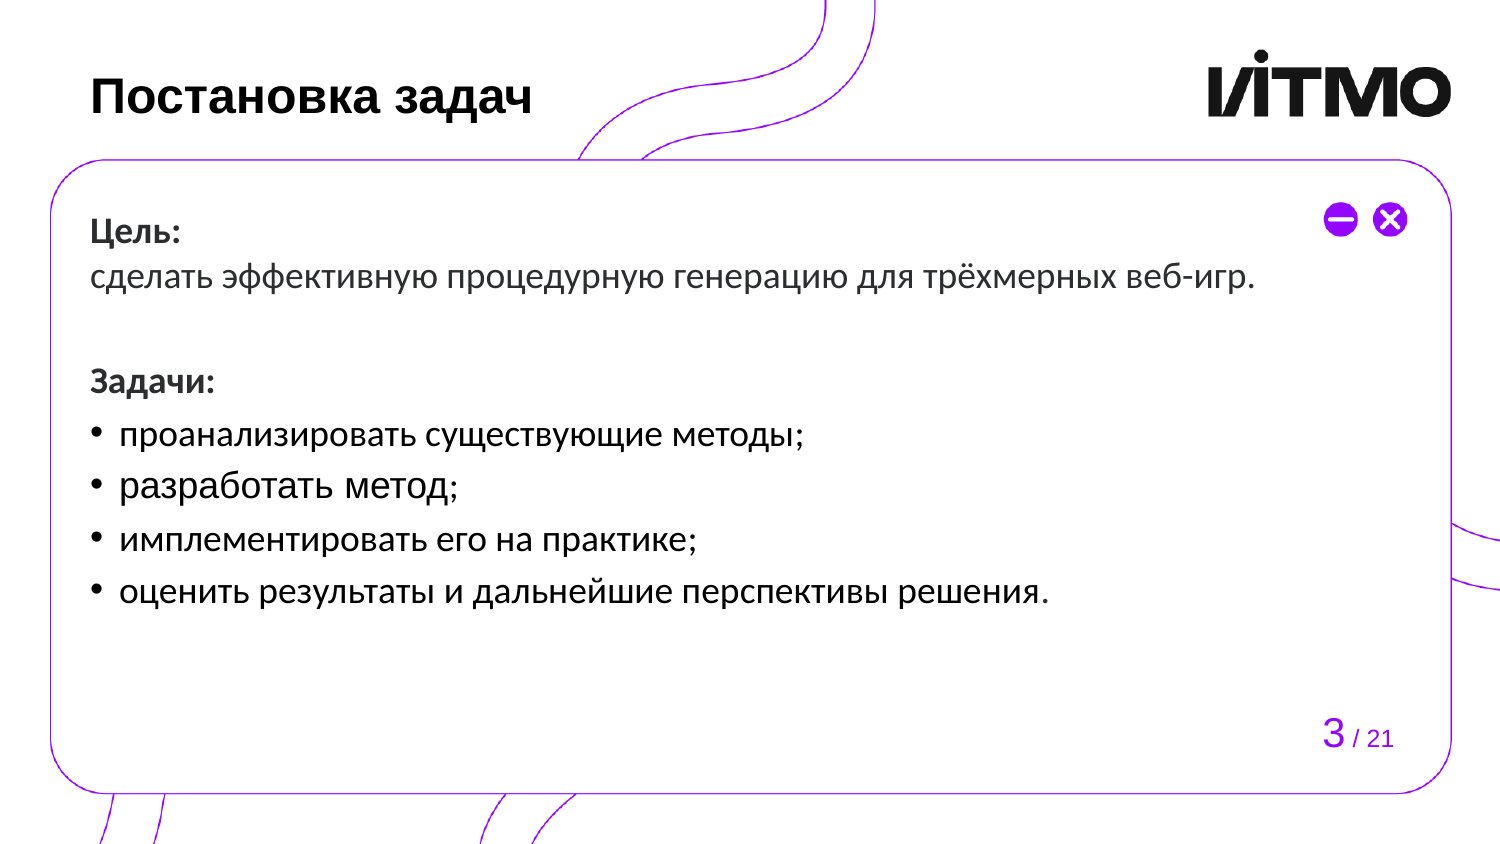

# Постановка задач
Цель:
сделать эффективную процедурную генерацию для трёхмерных веб-игр.

Задачи:
проанализировать существующие методы;
разработать метод;
имплементировать его на практике;
оценить результаты и дальнейшие перспективы решения.
3 / 21